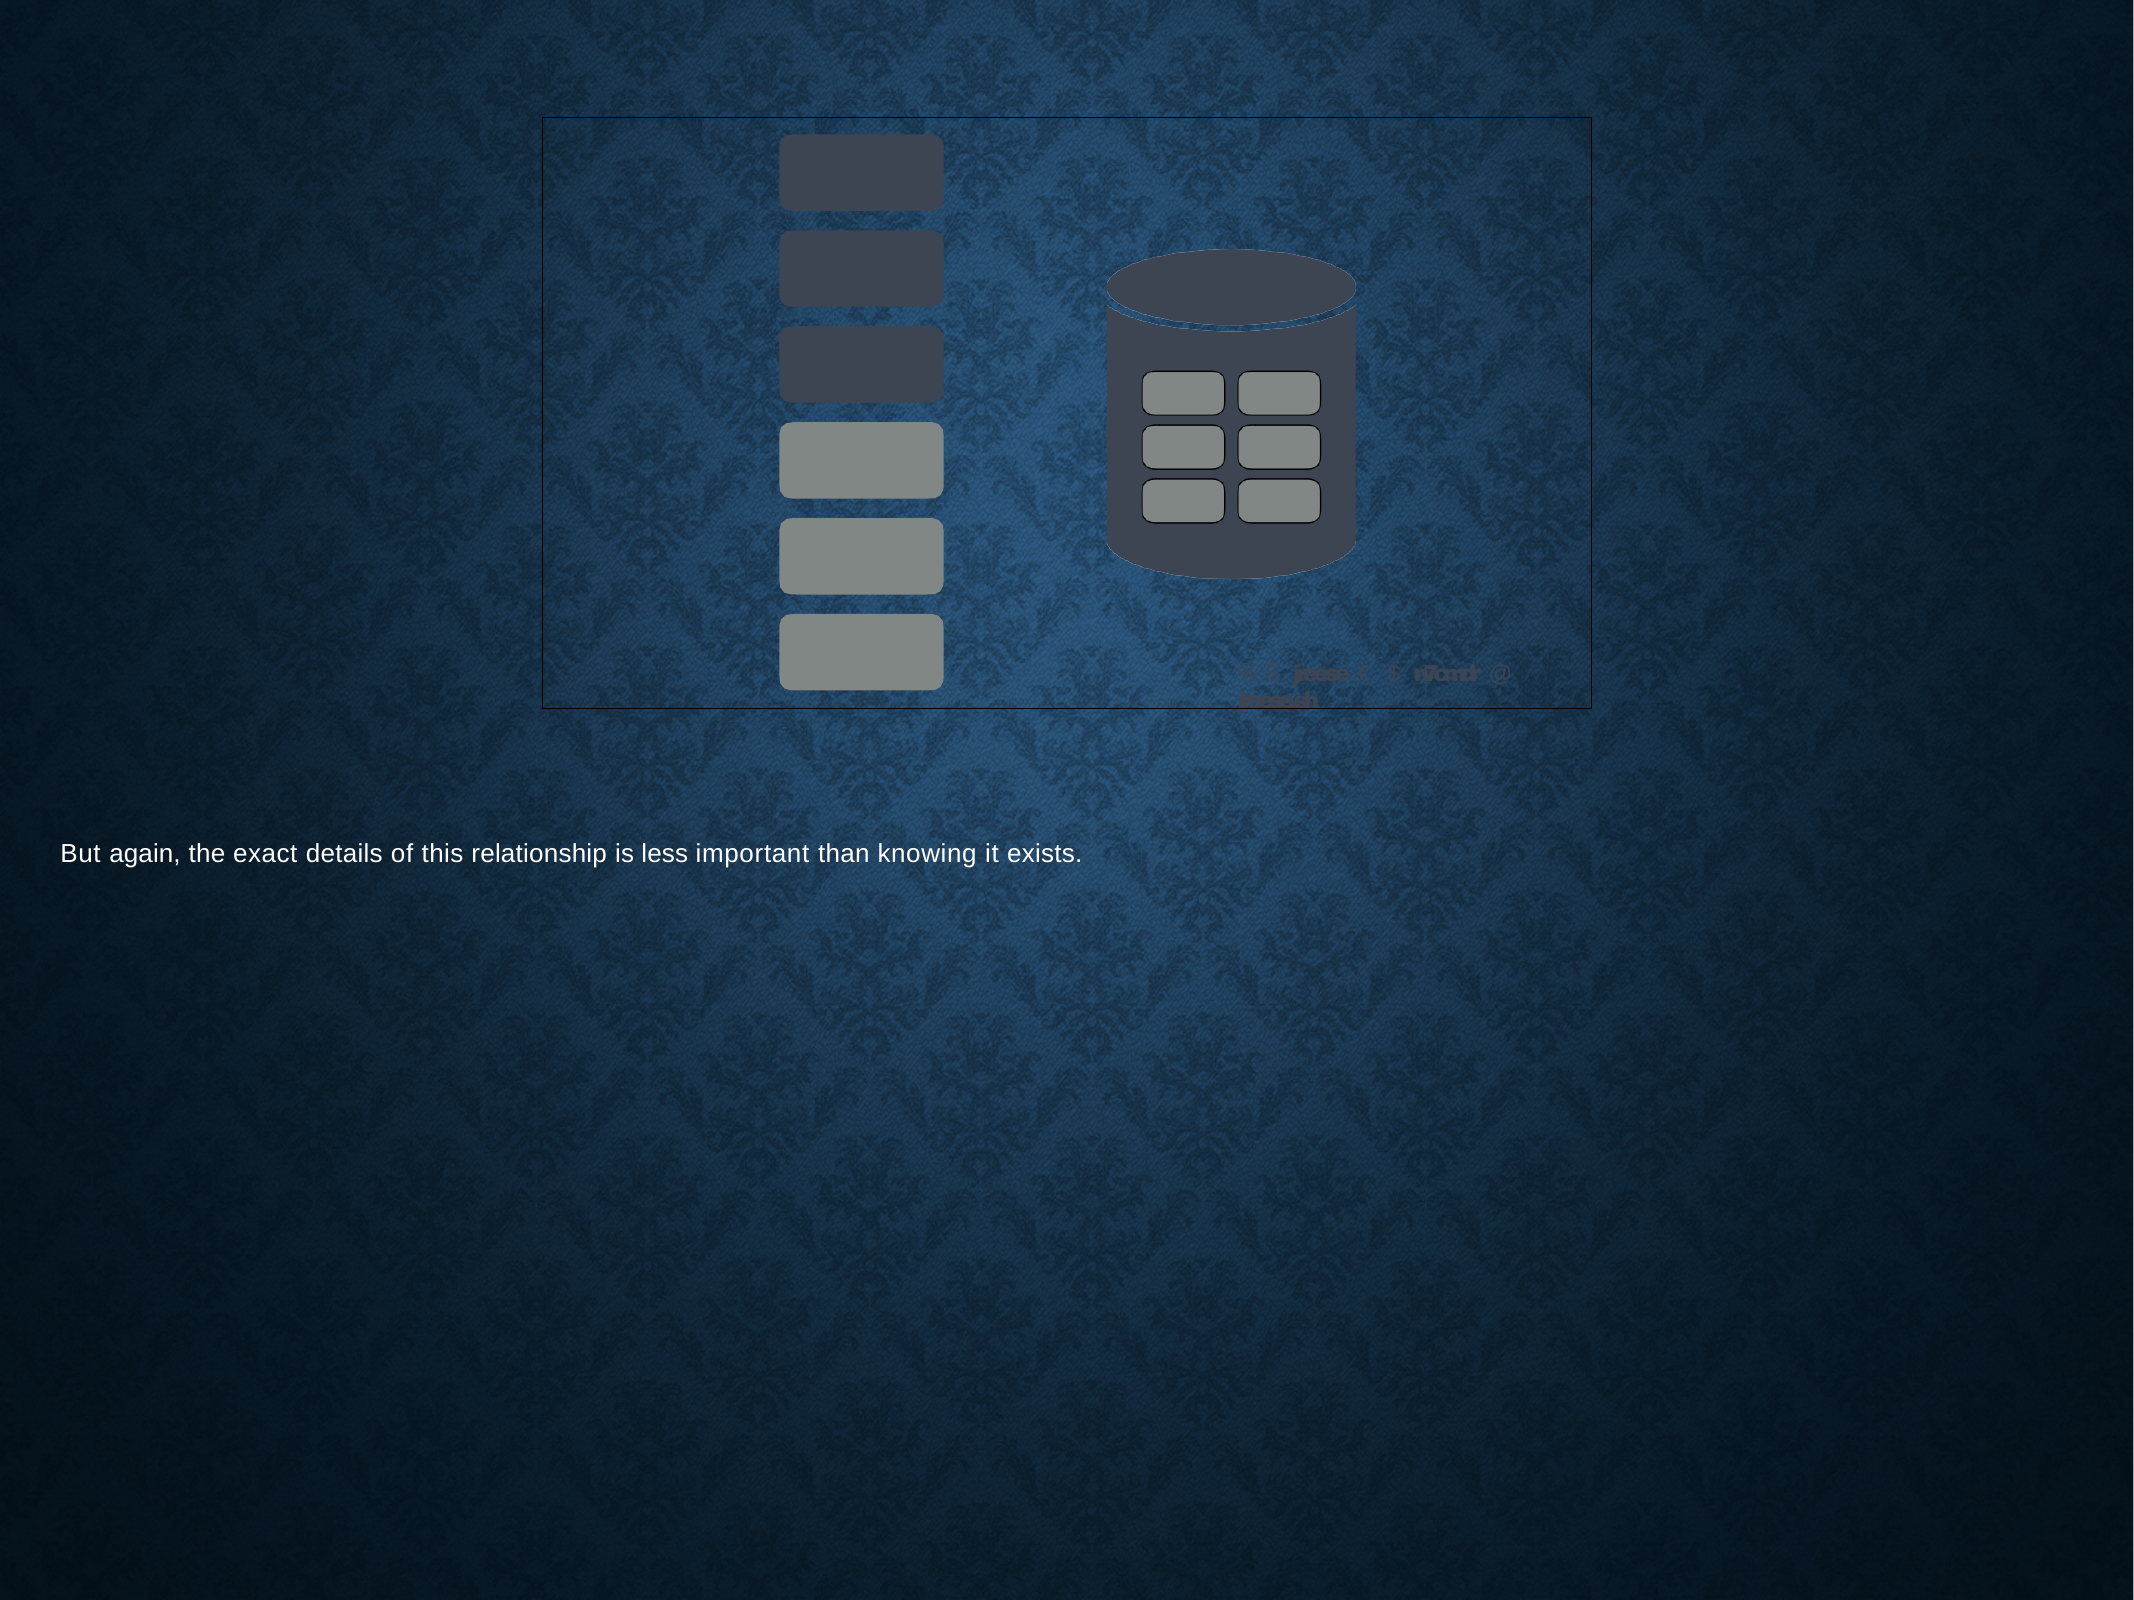

% Š jreese € $ n7cmdr @ jreese.sh
But again, the exact details of this relationship is less important than knowing it exists.